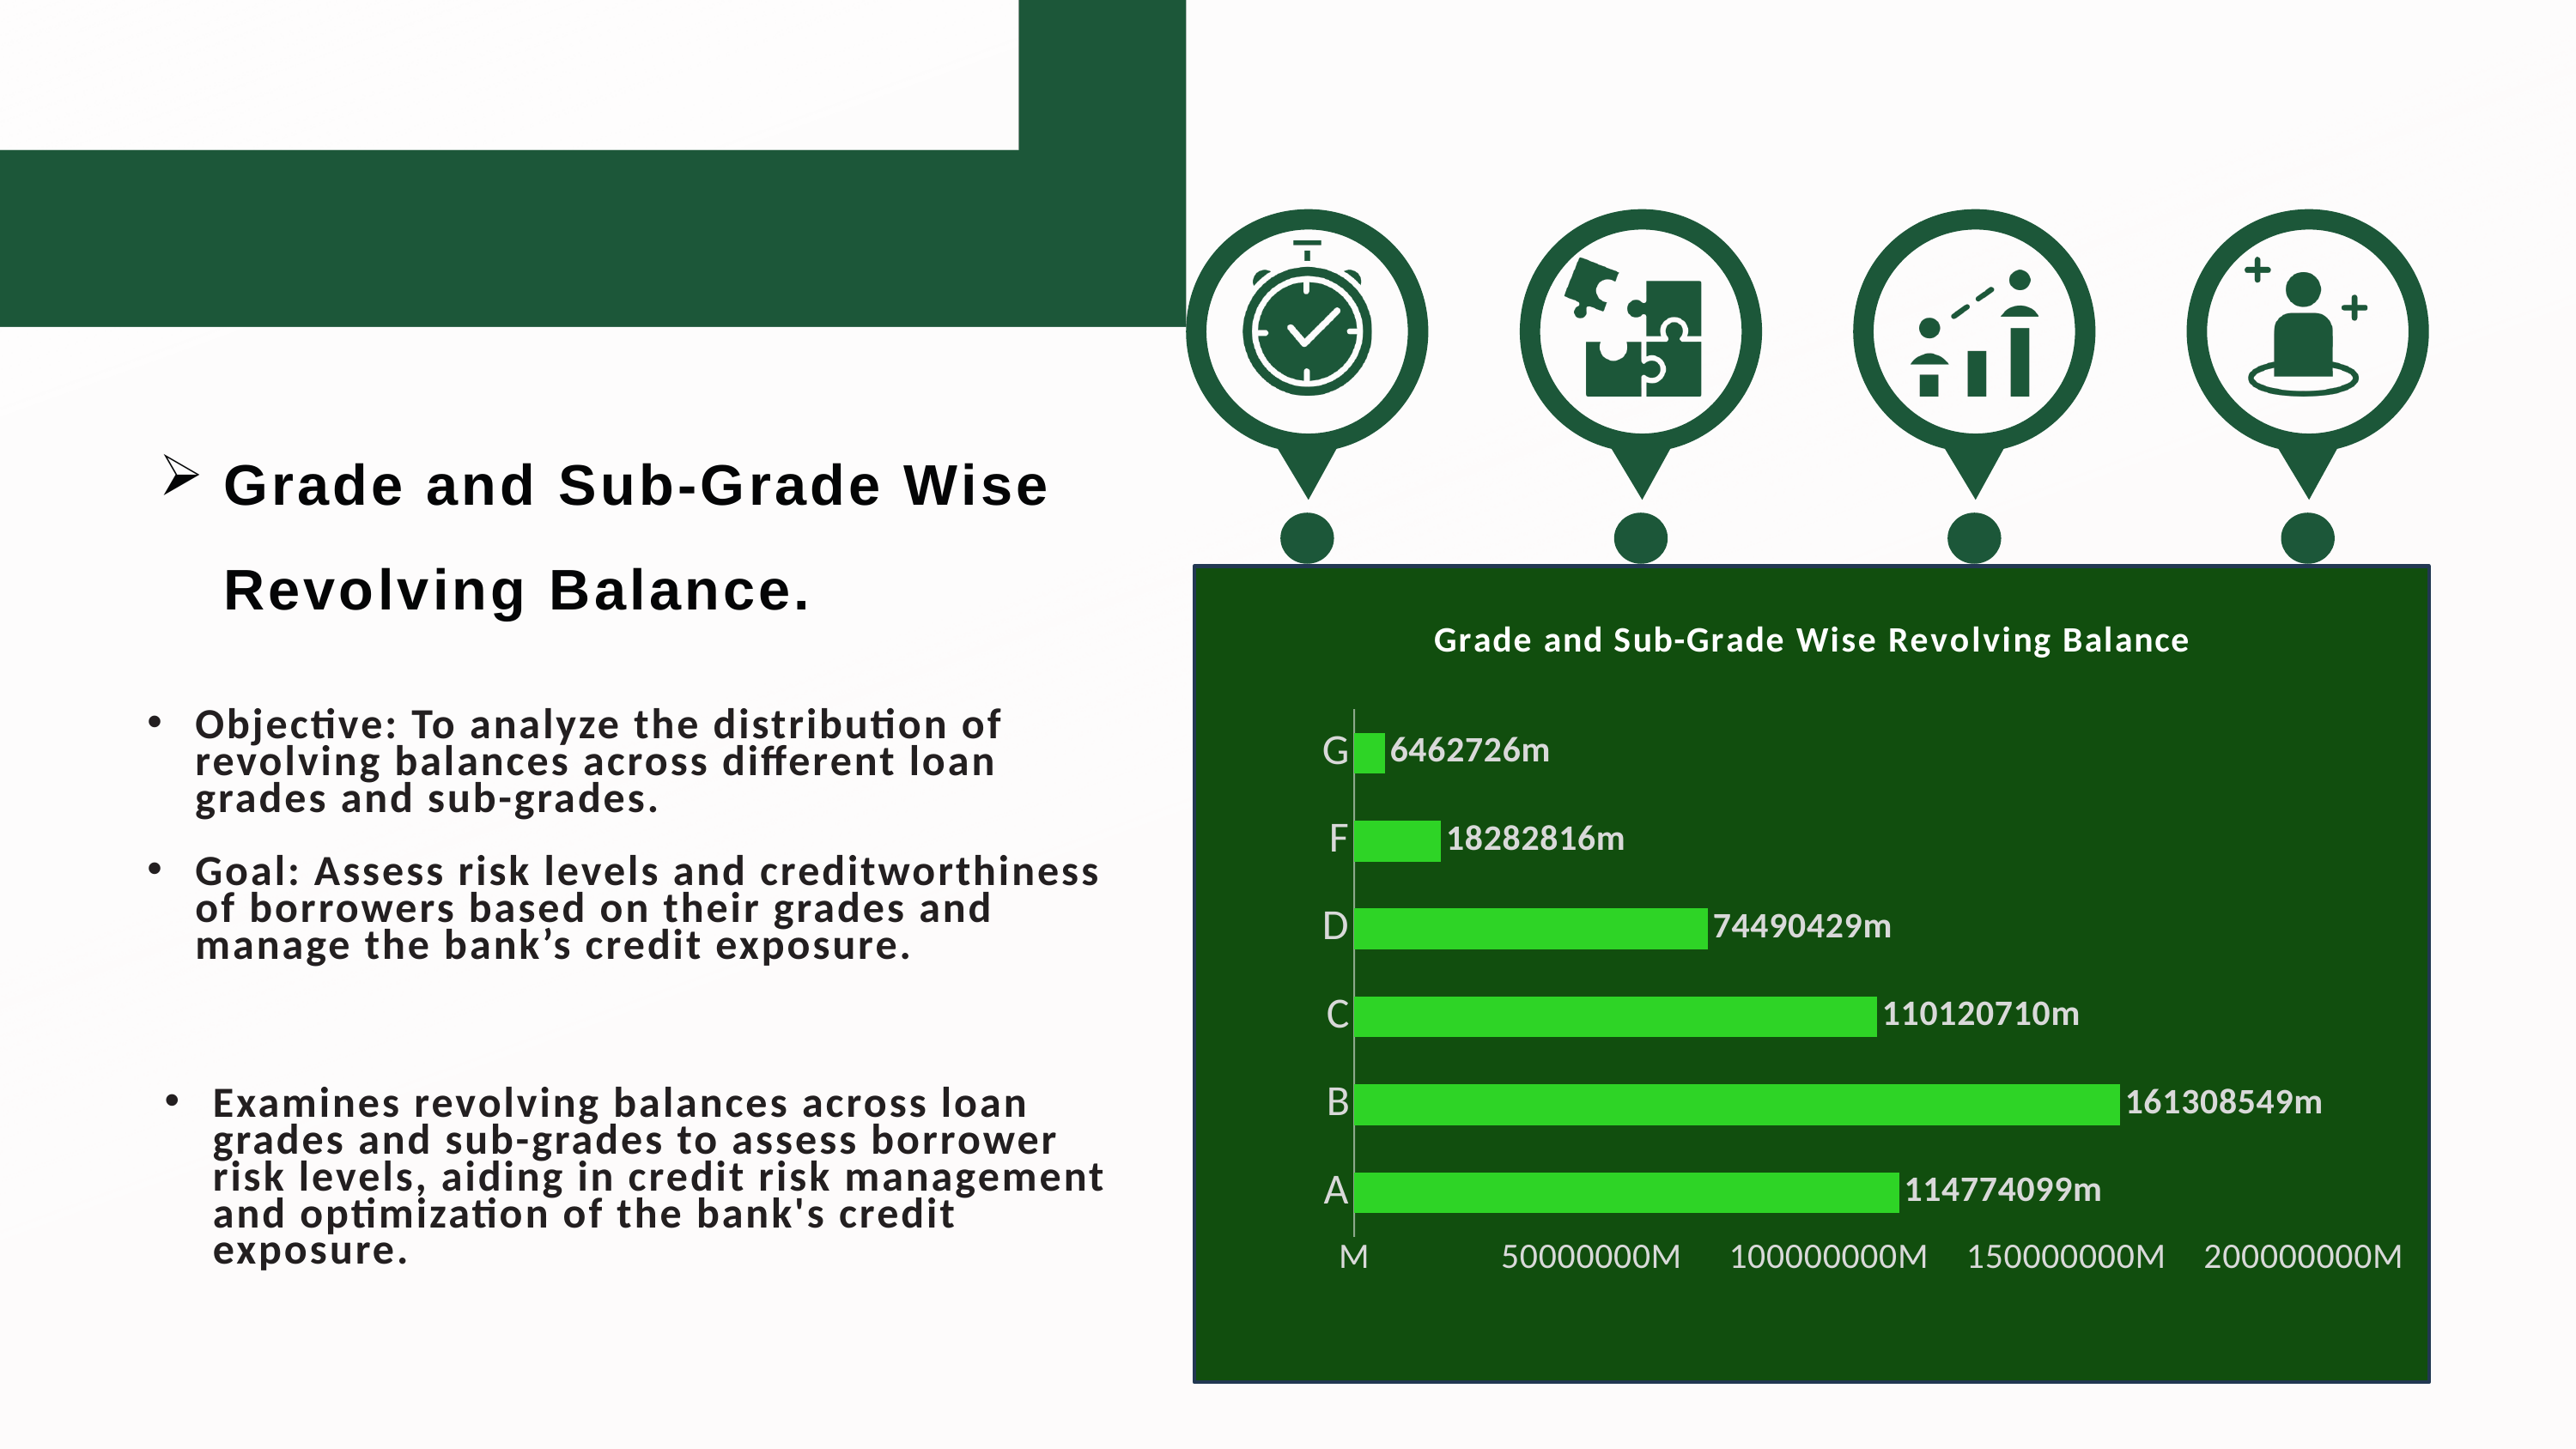

Grade and Sub-Grade Wise Revolving Balance.
Objective: To analyze the distribution of revolving balances across different loan grades and sub-grades.

Goal: Assess risk levels and creditworthiness of borrowers based on their grades and manage the bank’s credit exposure.
Examines revolving balances across loan grades and sub-grades to assess borrower risk levels, aiding in credit risk management and optimization of the bank's credit exposure.

### Chart: Grade and Sub-Grade Wise Revolving Balance

| Category | Total |
|---|---|
| A | 114774099.0 |
| B | 161308549.0 |
| C | 110120710.0 |
| D | 74490429.0 |
| F | 18282816.0 |
| G | 6462726.0 |